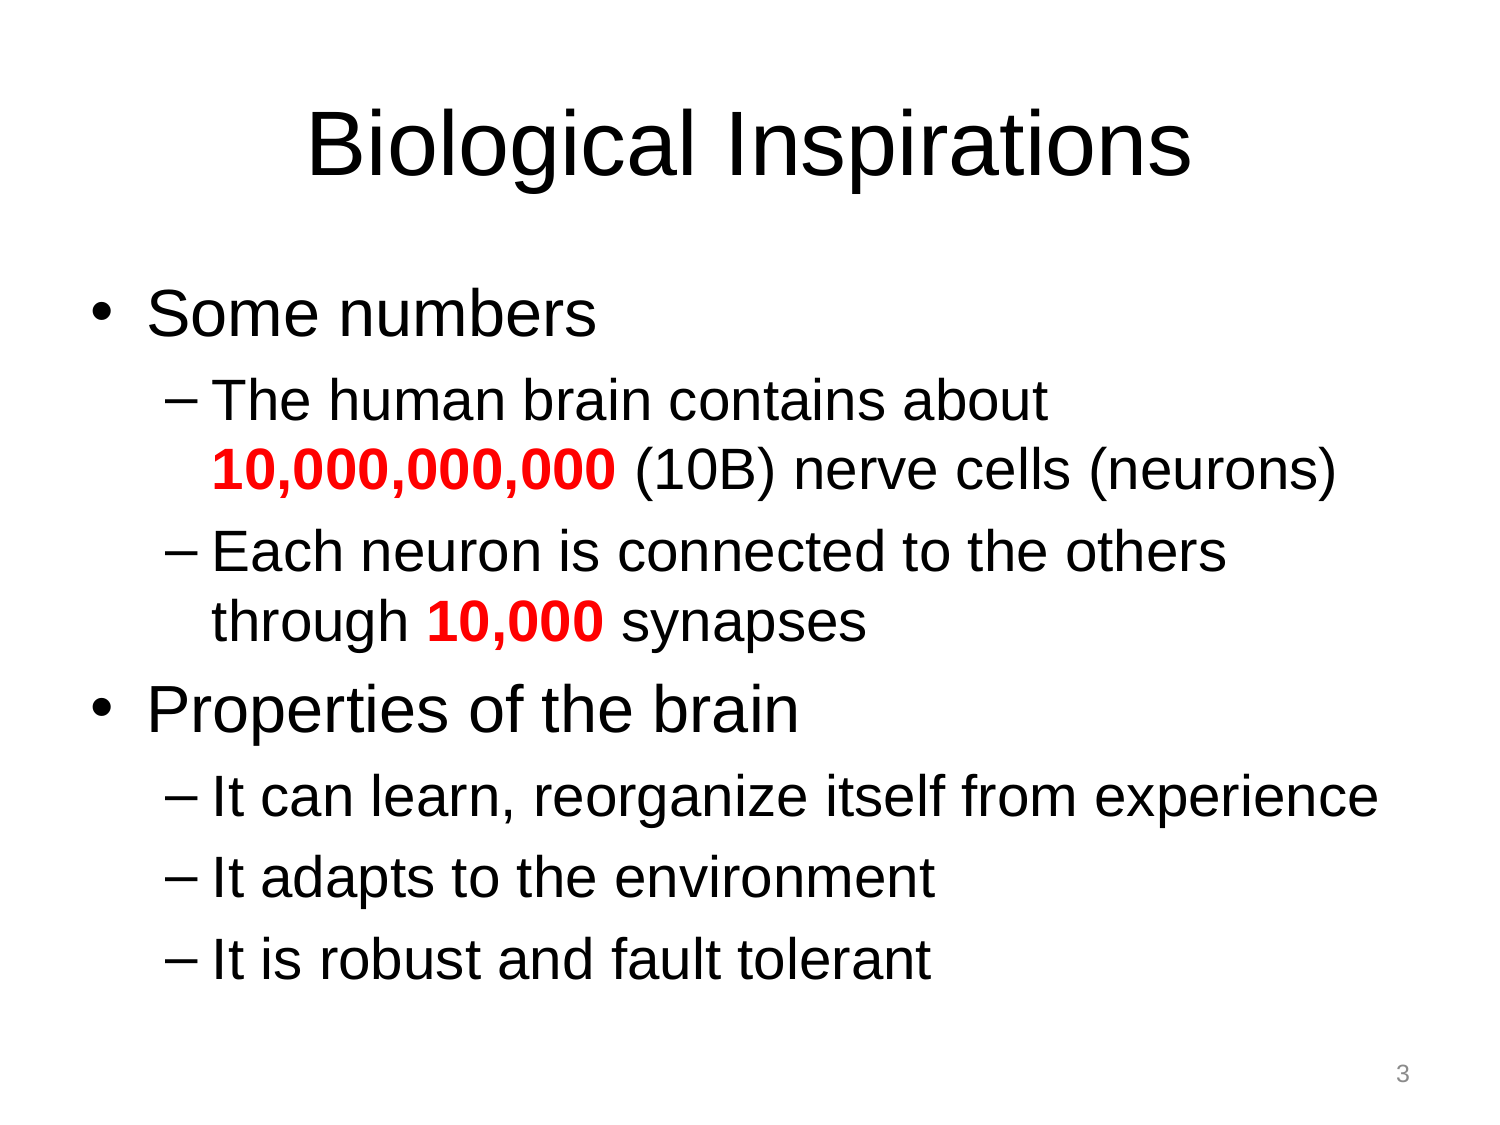

# Biological Inspirations
Some numbers
The human brain contains about 10,000,000,000 (10B) nerve cells (neurons)
Each neuron is connected to the others through 10,000 synapses
Properties of the brain
It can learn, reorganize itself from experience
It adapts to the environment
It is robust and fault tolerant
3